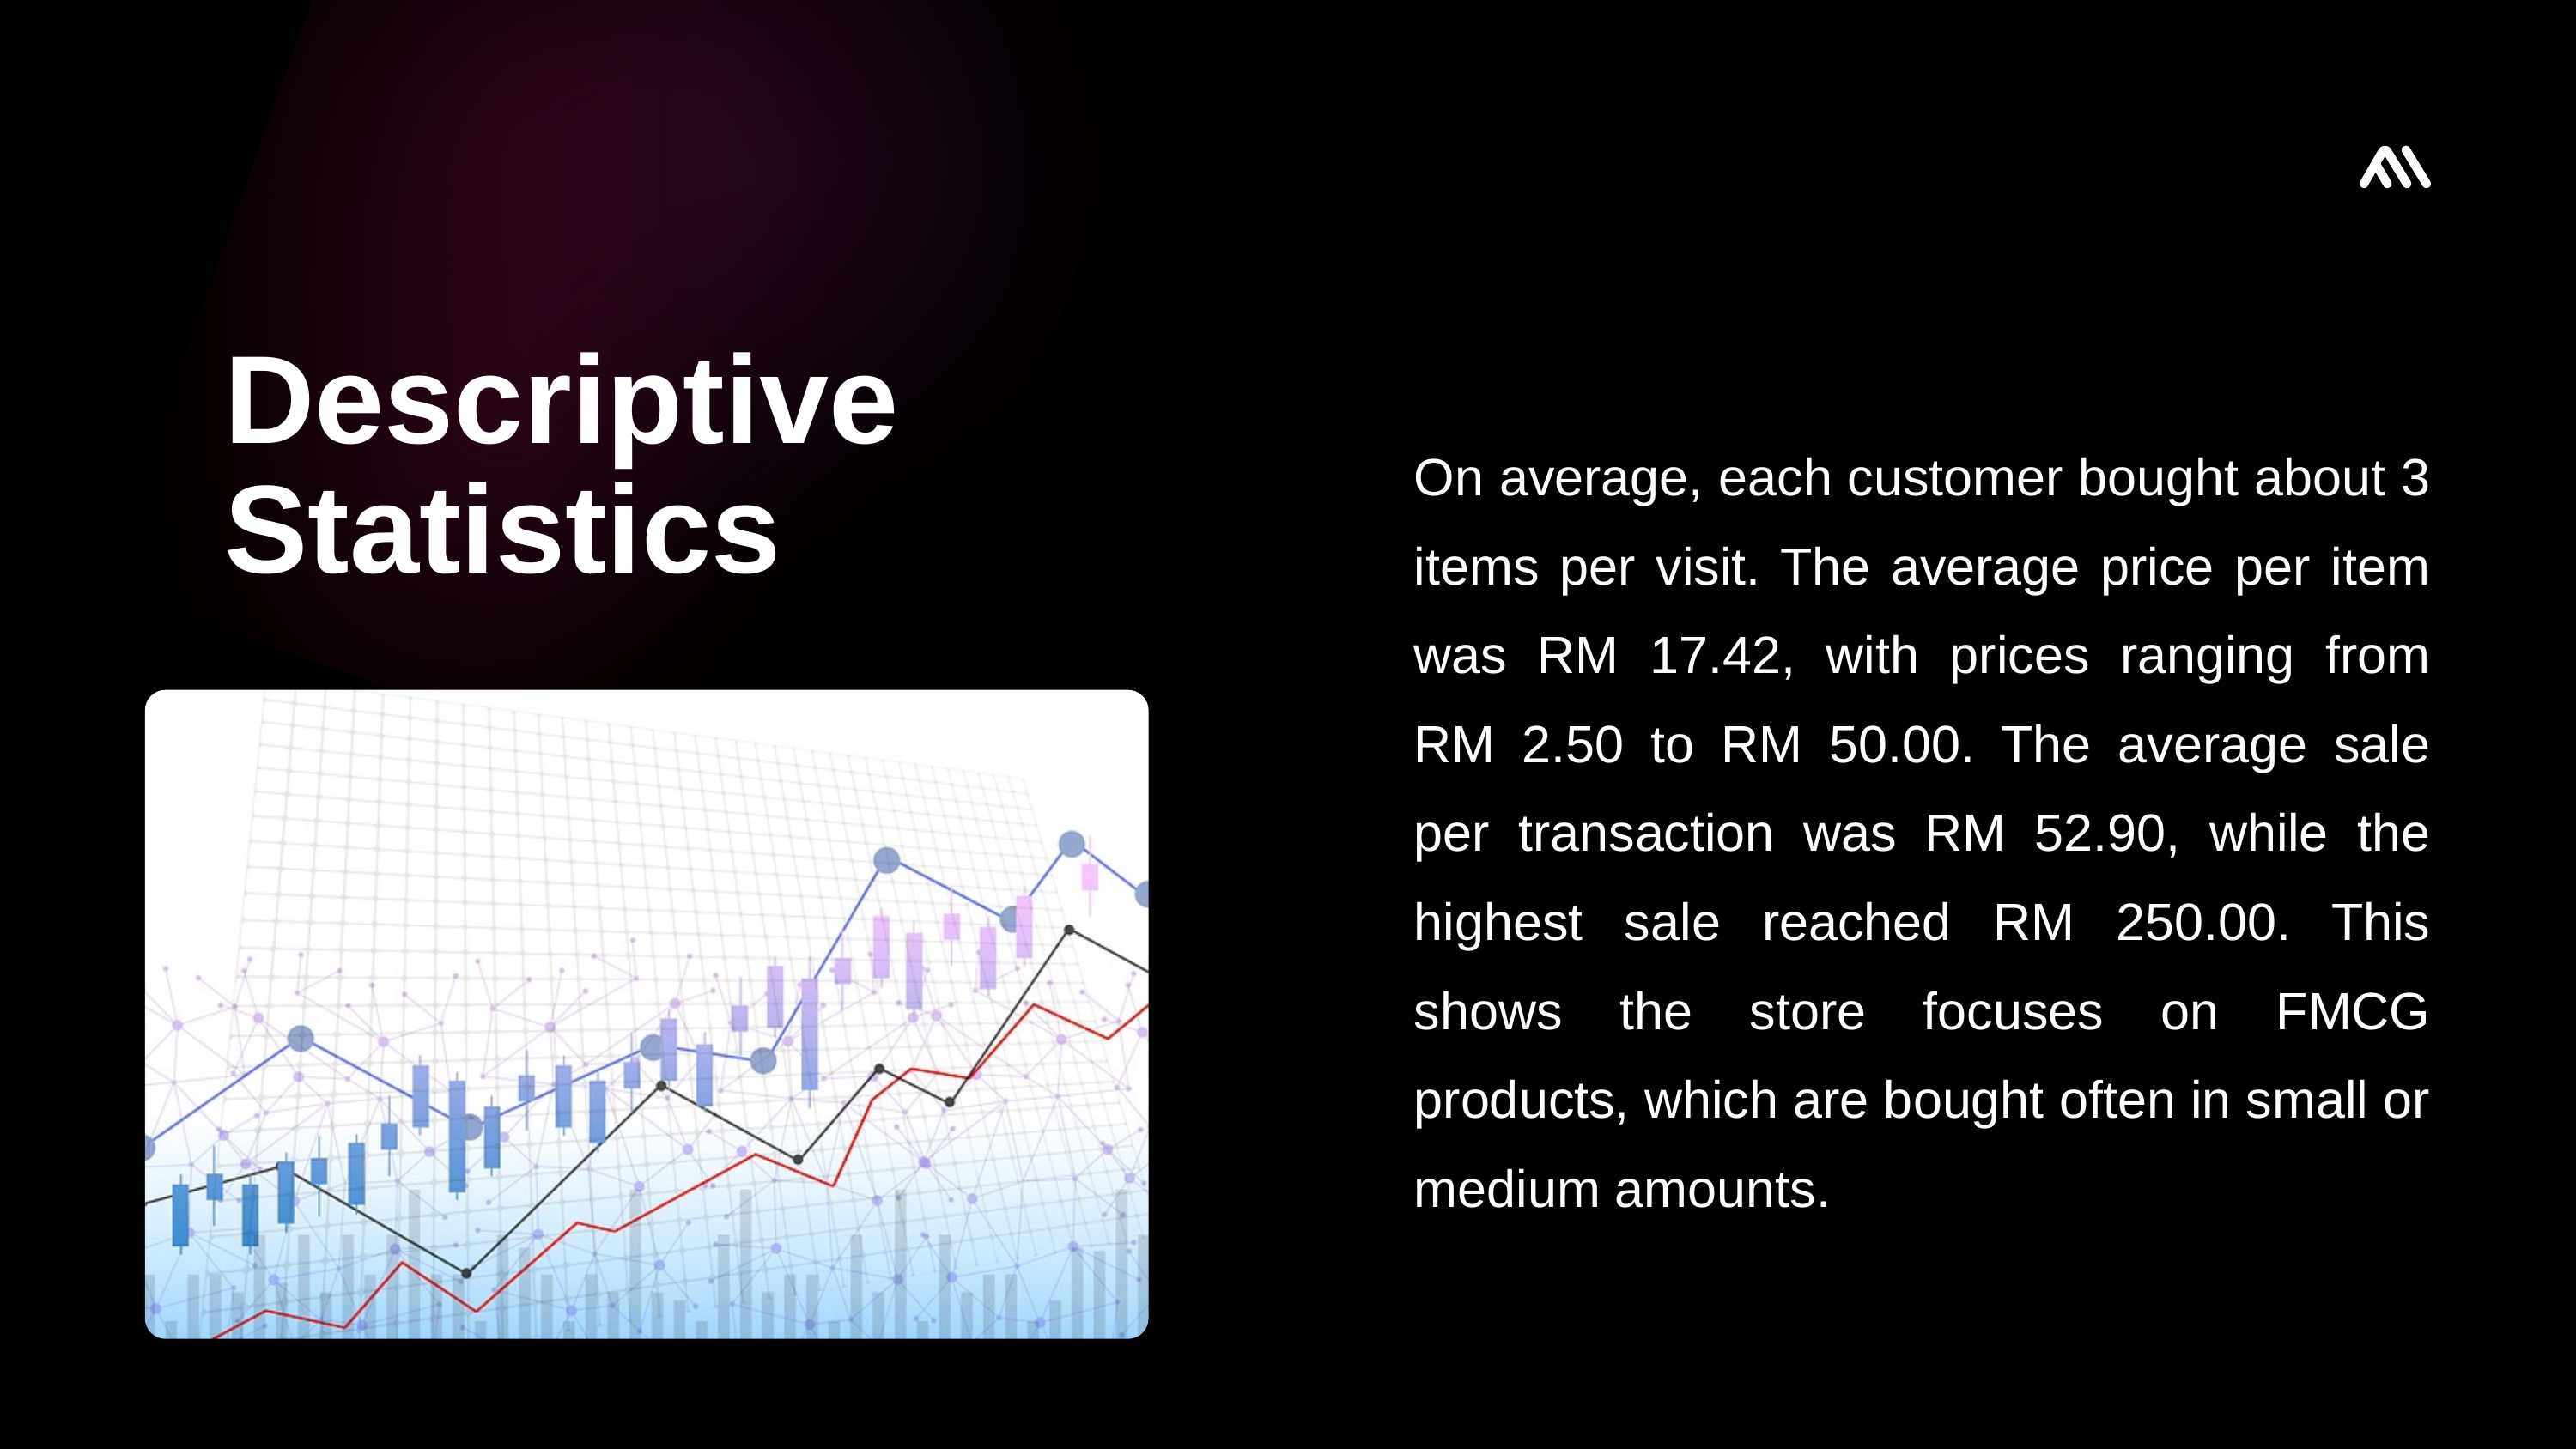

Descriptive Statistics
On average, each customer bought about 3 items per visit. The average price per item was RM 17.42, with prices ranging from RM 2.50 to RM 50.00. The average sale per transaction was RM 52.90, while the highest sale reached RM 250.00. This shows the store focuses on FMCG products, which are bought often in small or medium amounts.